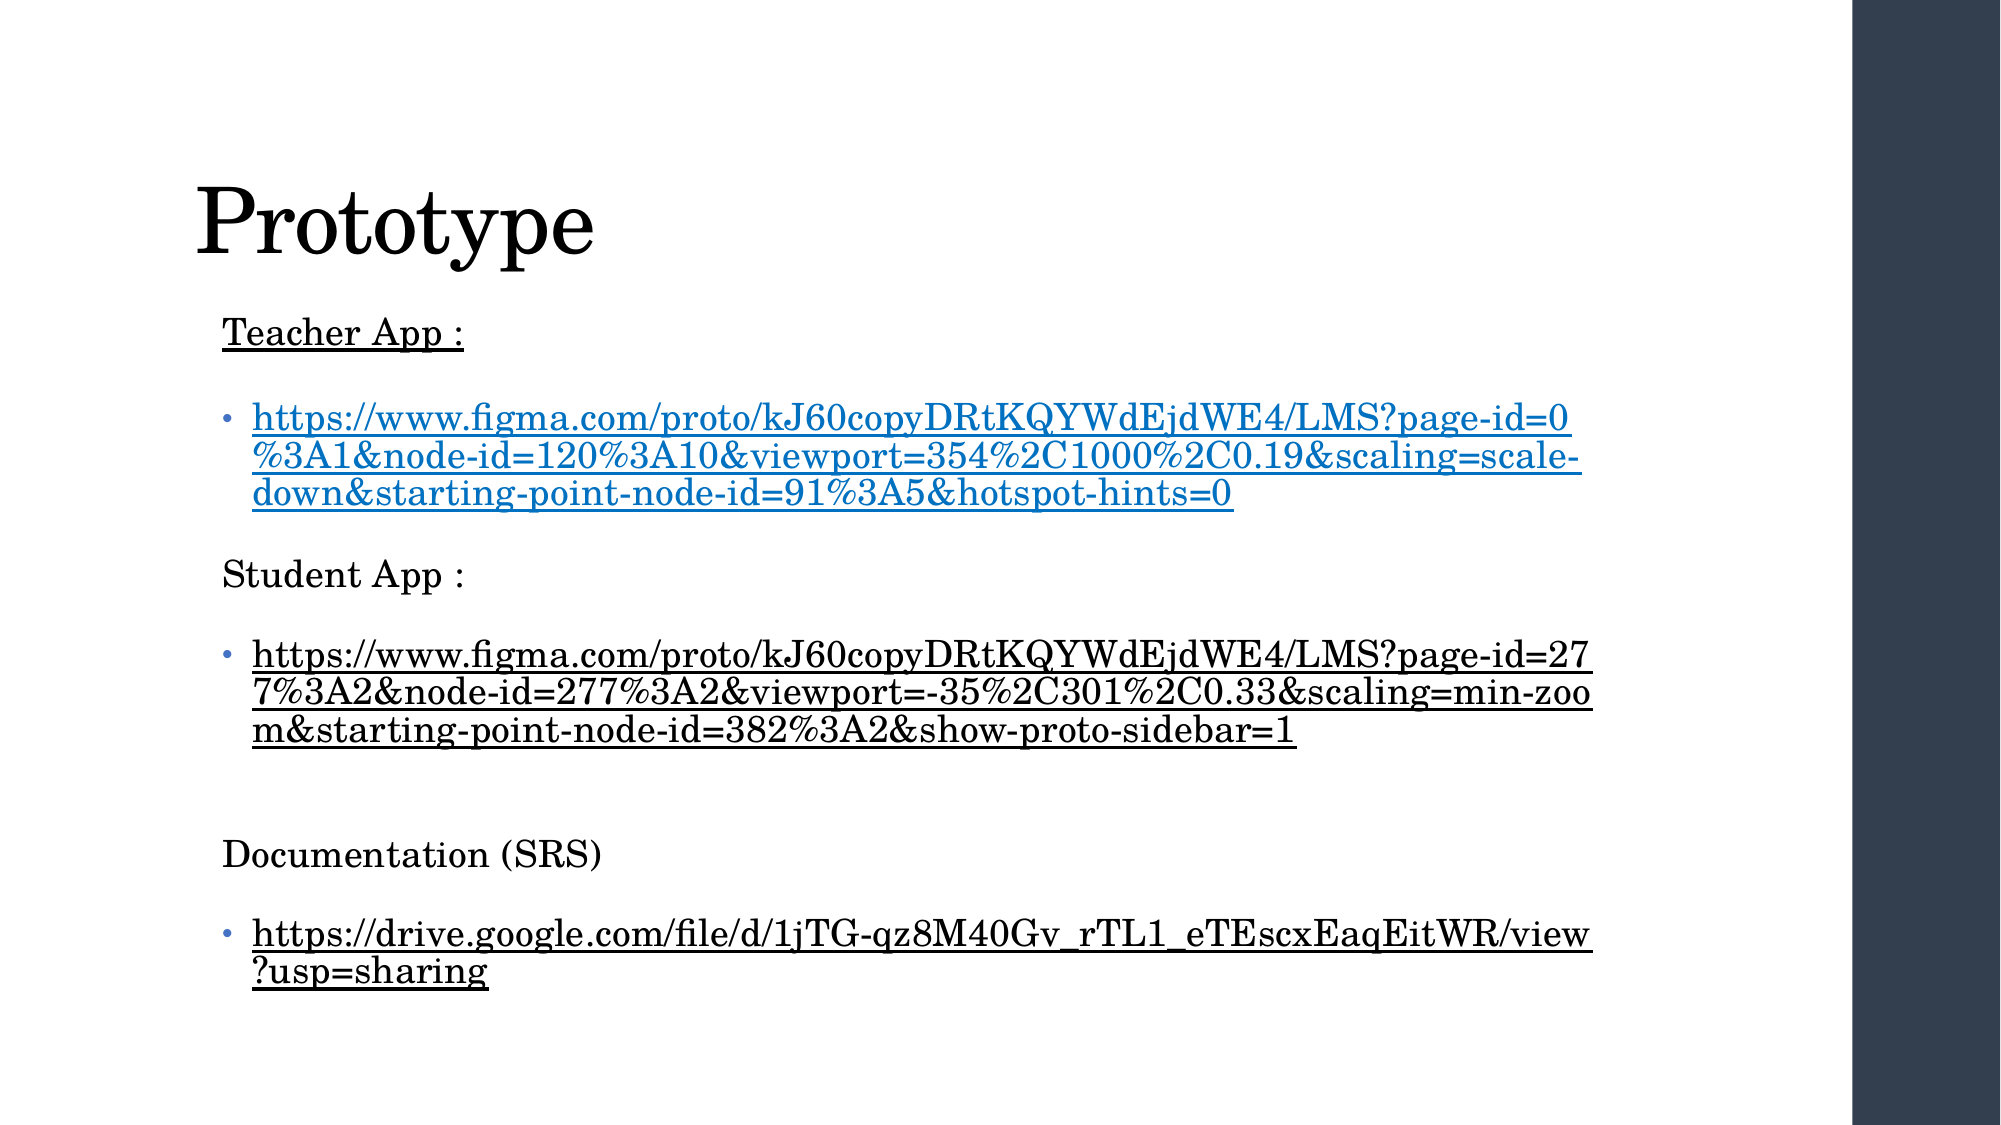

# Prototype
Teacher App :
https://www.figma.com/proto/kJ60copyDRtKQYWdEjdWE4/LMS?page-id=0%3A1&node-id=120%3A10&viewport=354%2C1000%2C0.19&scaling=scale-down&starting-point-node-id=91%3A5&hotspot-hints=0
Student App :
https://www.figma.com/proto/kJ60copyDRtKQYWdEjdWE4/LMS?page-id=277%3A2&node-id=277%3A2&viewport=-35%2C301%2C0.33&scaling=min-zoom&starting-point-node-id=382%3A2&show-proto-sidebar=1
Documentation (SRS)
https://drive.google.com/file/d/1jTG-qz8M40Gv_rTL1_eTEscxEaqEitWR/view?usp=sharing